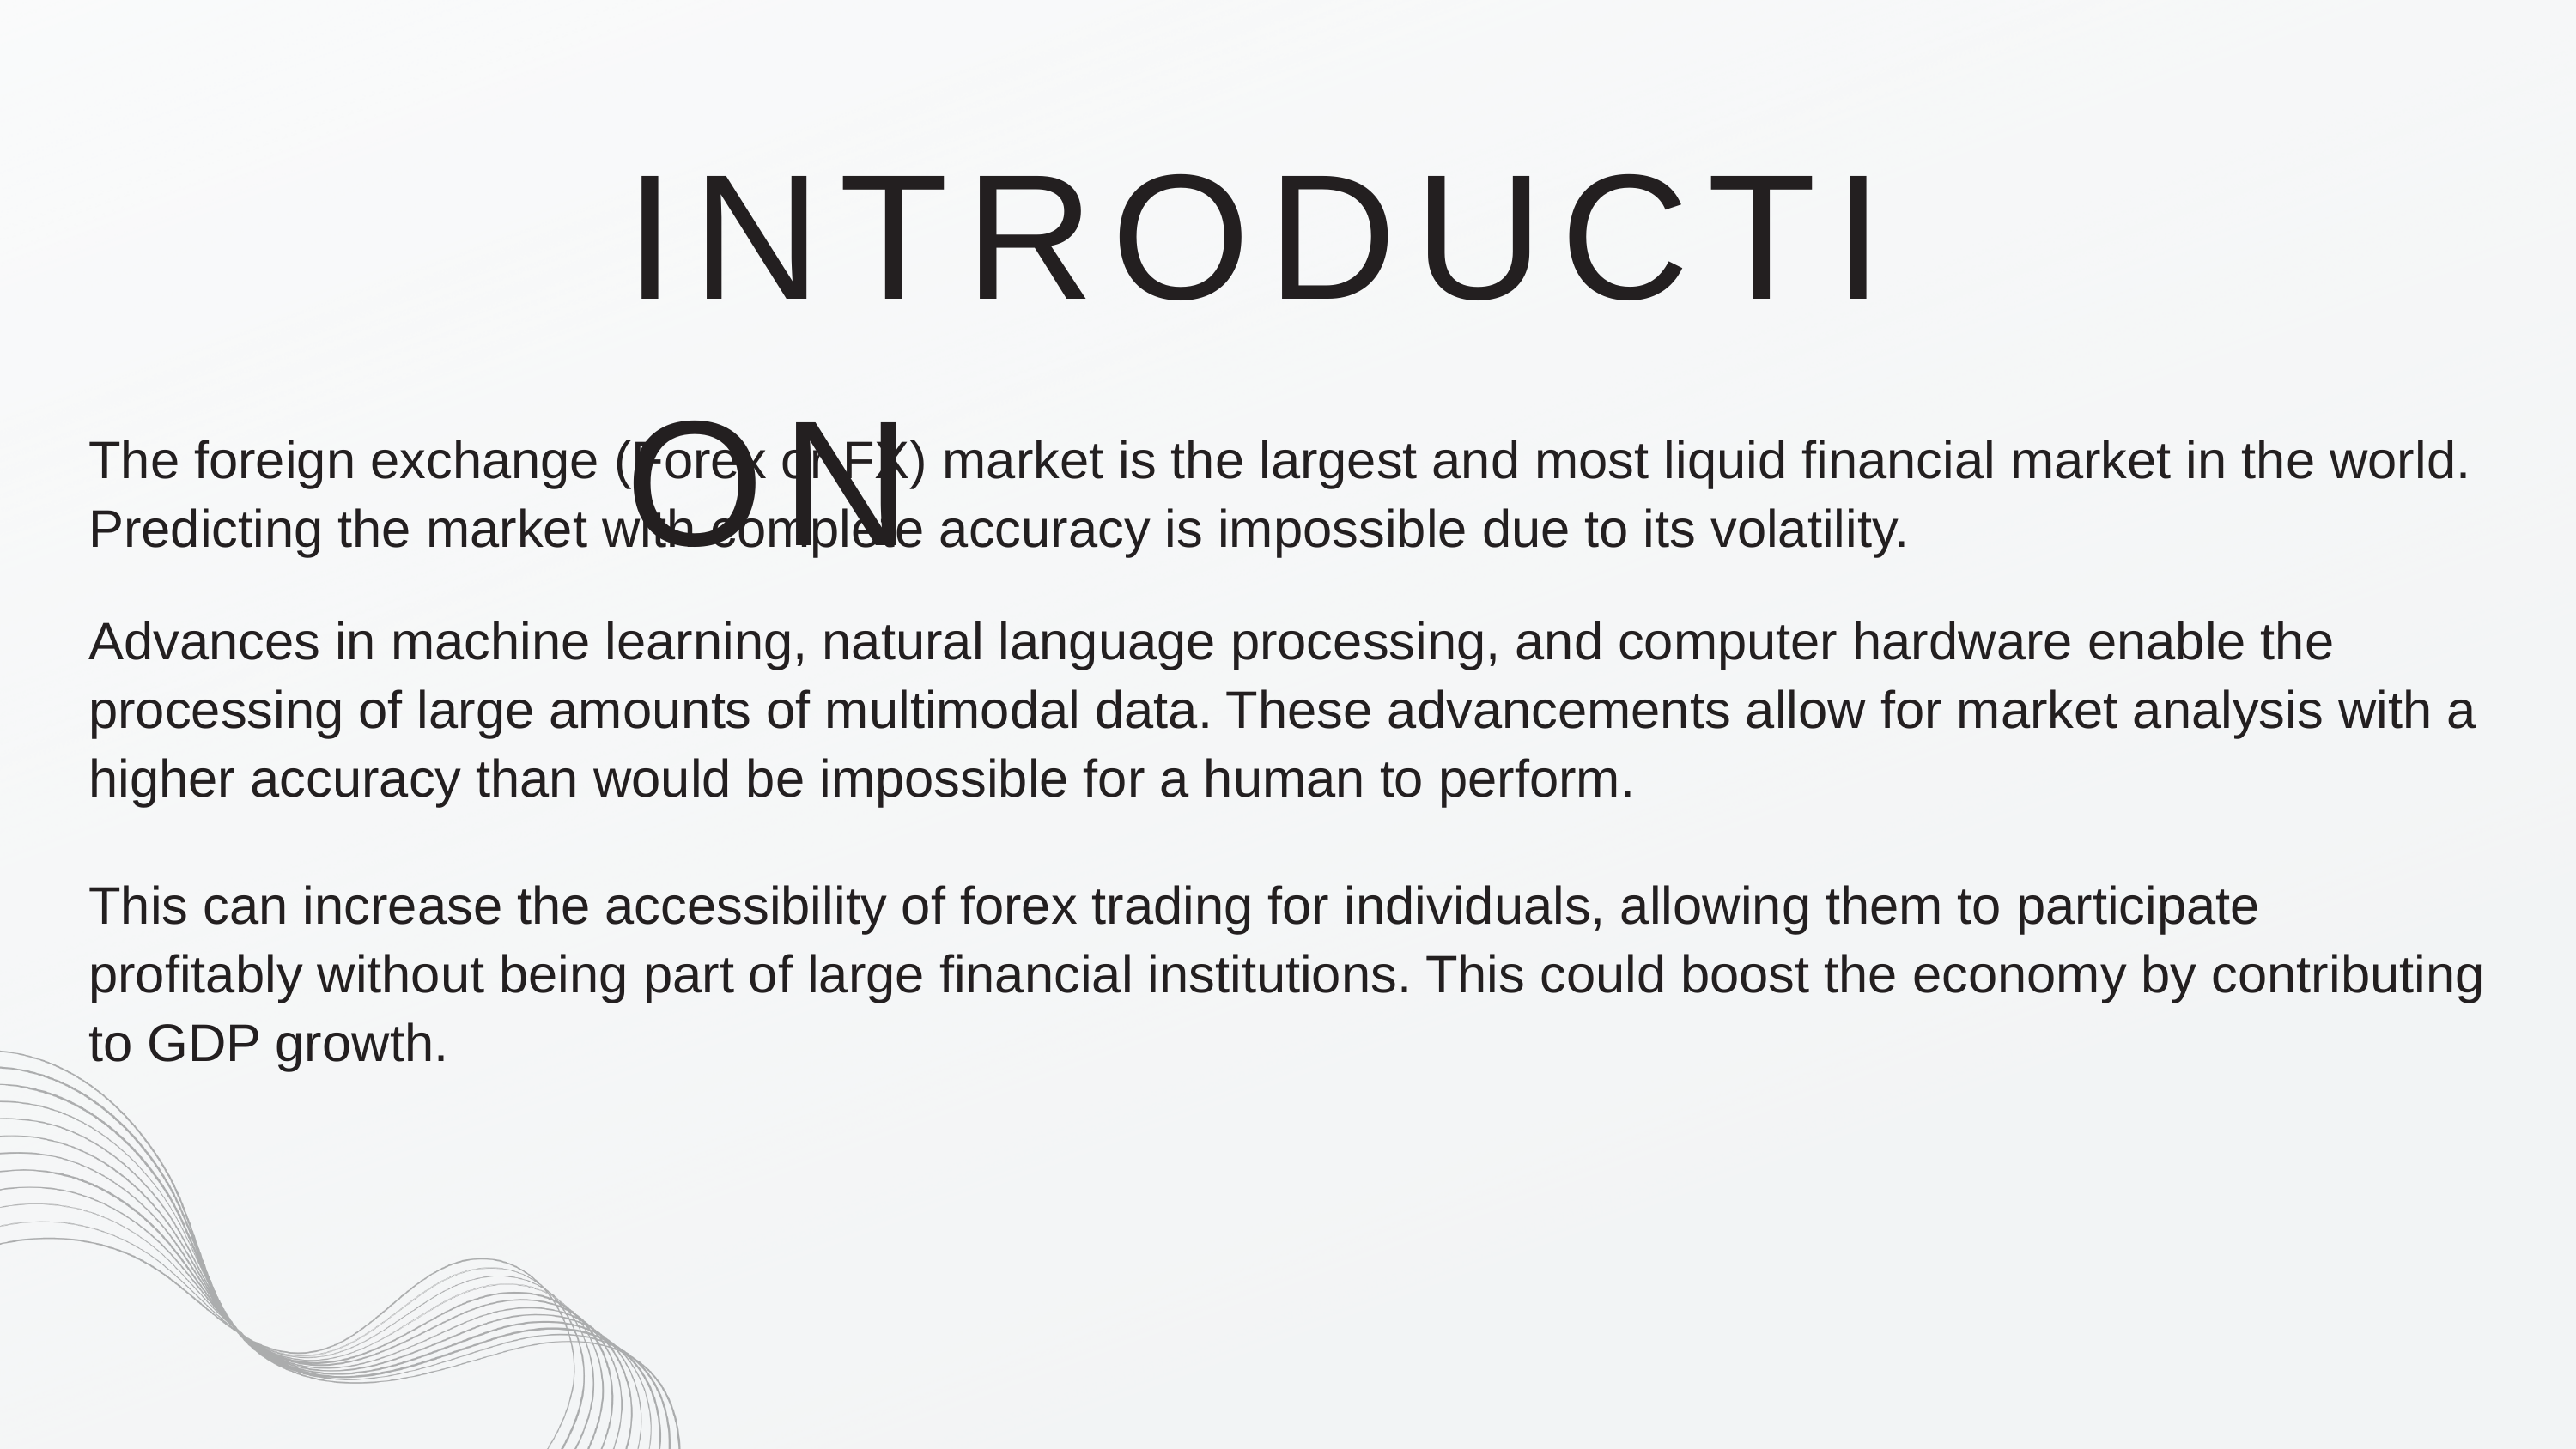

INTRODUCTION
The foreign exchange (Forex or FX) market is the largest and most liquid financial market in the world. Predicting the market with complete accuracy is impossible due to its volatility.
Advances in machine learning, natural language processing, and computer hardware enable the processing of large amounts of multimodal data. These advancements allow for market analysis with a higher accuracy than would be impossible for a human to perform.

This can increase the accessibility of forex trading for individuals, allowing them to participate profitably without being part of large financial institutions. This could boost the economy by contributing to GDP growth.